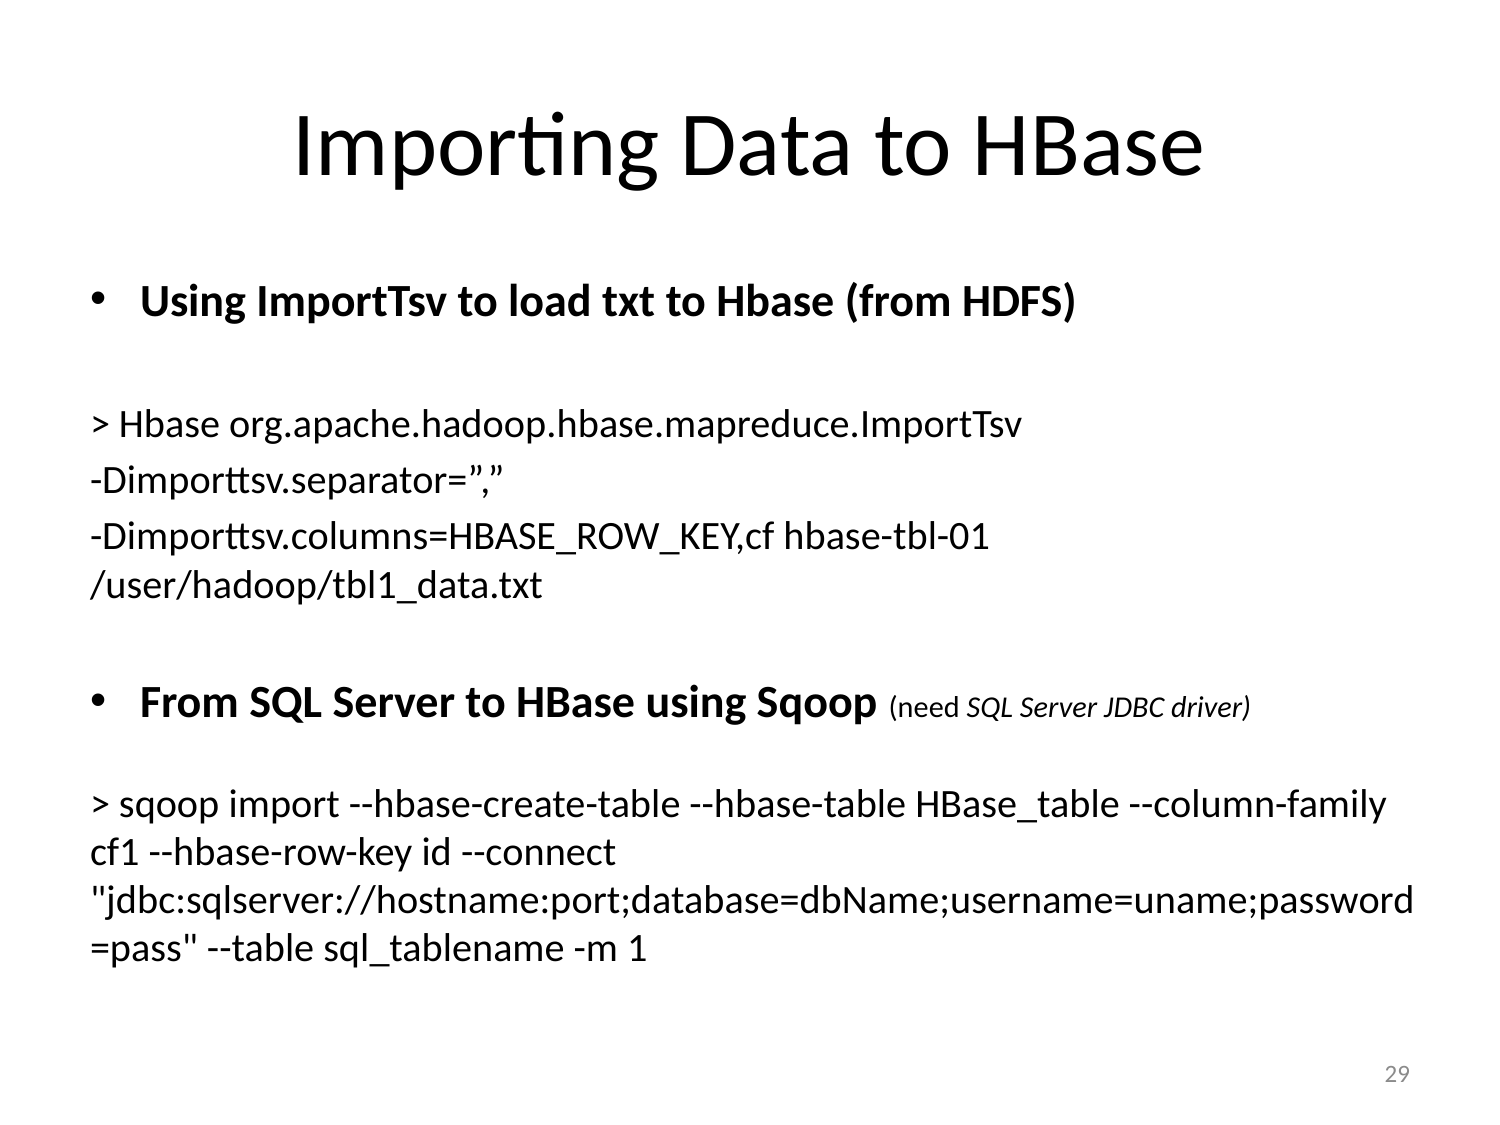

# Importing Data to HBase
Using ImportTsv to load txt to Hbase (from HDFS)

> Hbase org.apache.hadoop.hbase.mapreduce.ImportTsv
-Dimporttsv.separator=”,”
-Dimporttsv.columns=HBASE_ROW_KEY,cf hbase-tbl-01 /user/hadoop/tbl1_data.txt

From SQL Server to HBase using Sqoop (need SQL Server JDBC driver)

> sqoop import --hbase-create-table --hbase-table HBase_table --column-family cf1 --hbase-row-key id --connect "jdbc:sqlserver://hostname:port;database=dbName;username=uname;password=pass" --table sql_tablename -m 1
29